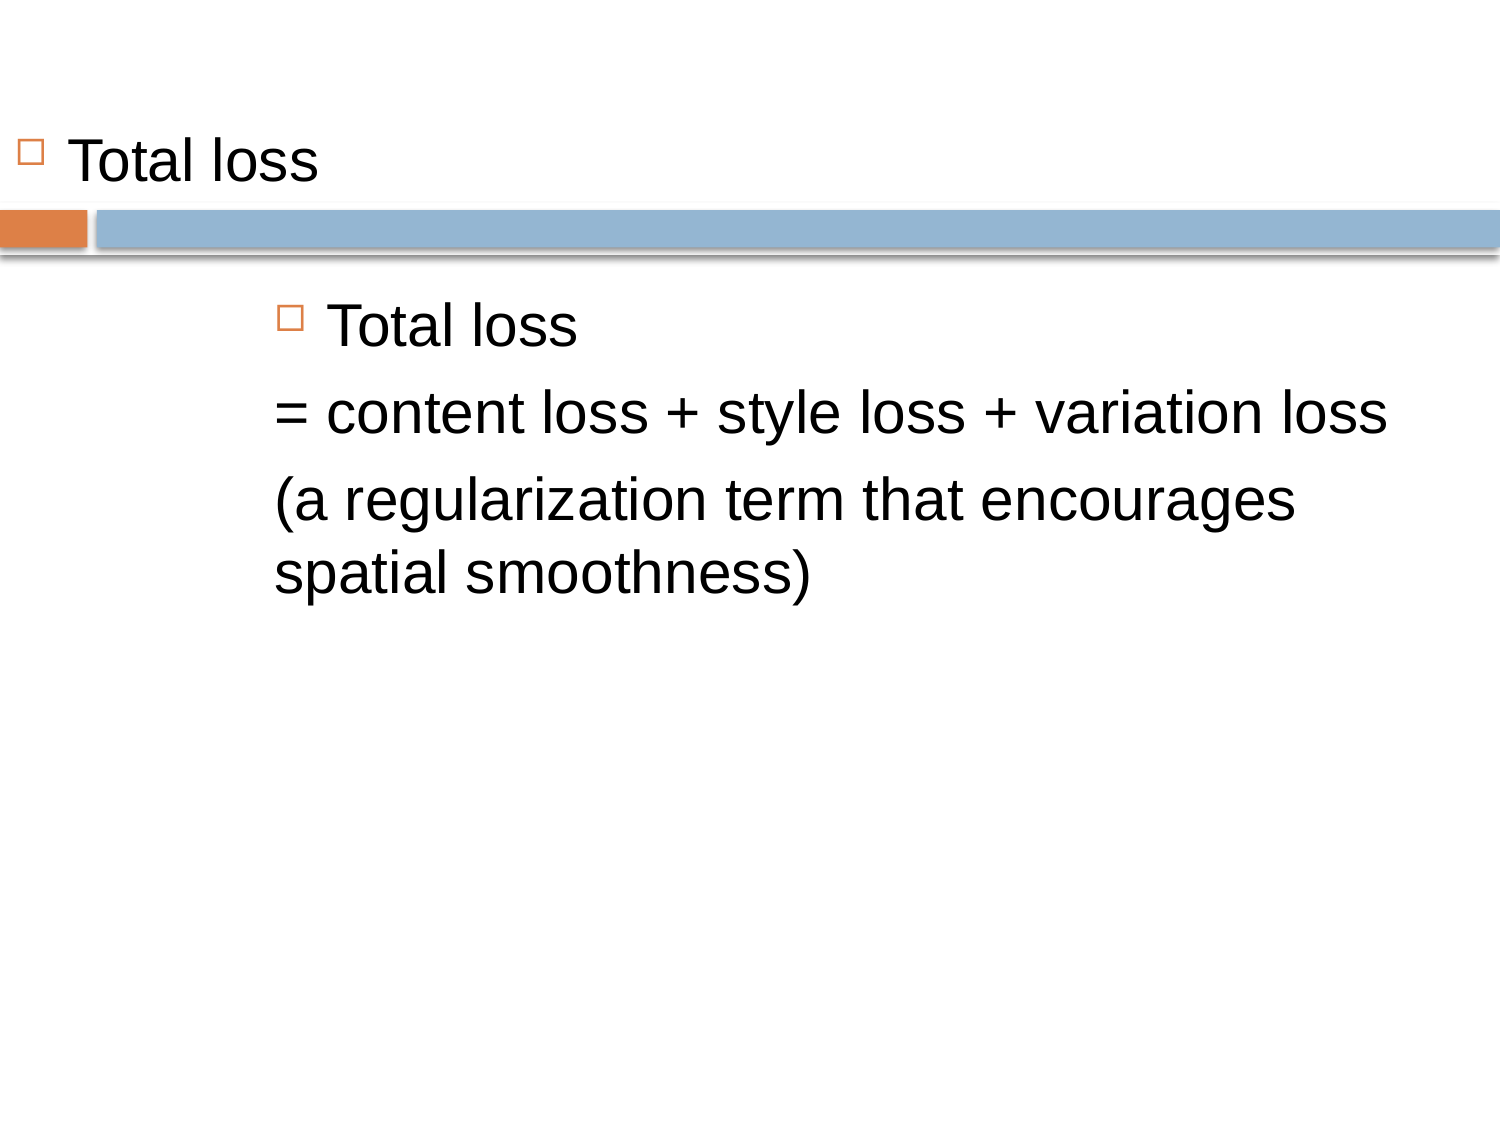

#
Total loss
Total loss
= content loss + style loss + variation loss
(a regularization term that encourages spatial smoothness)